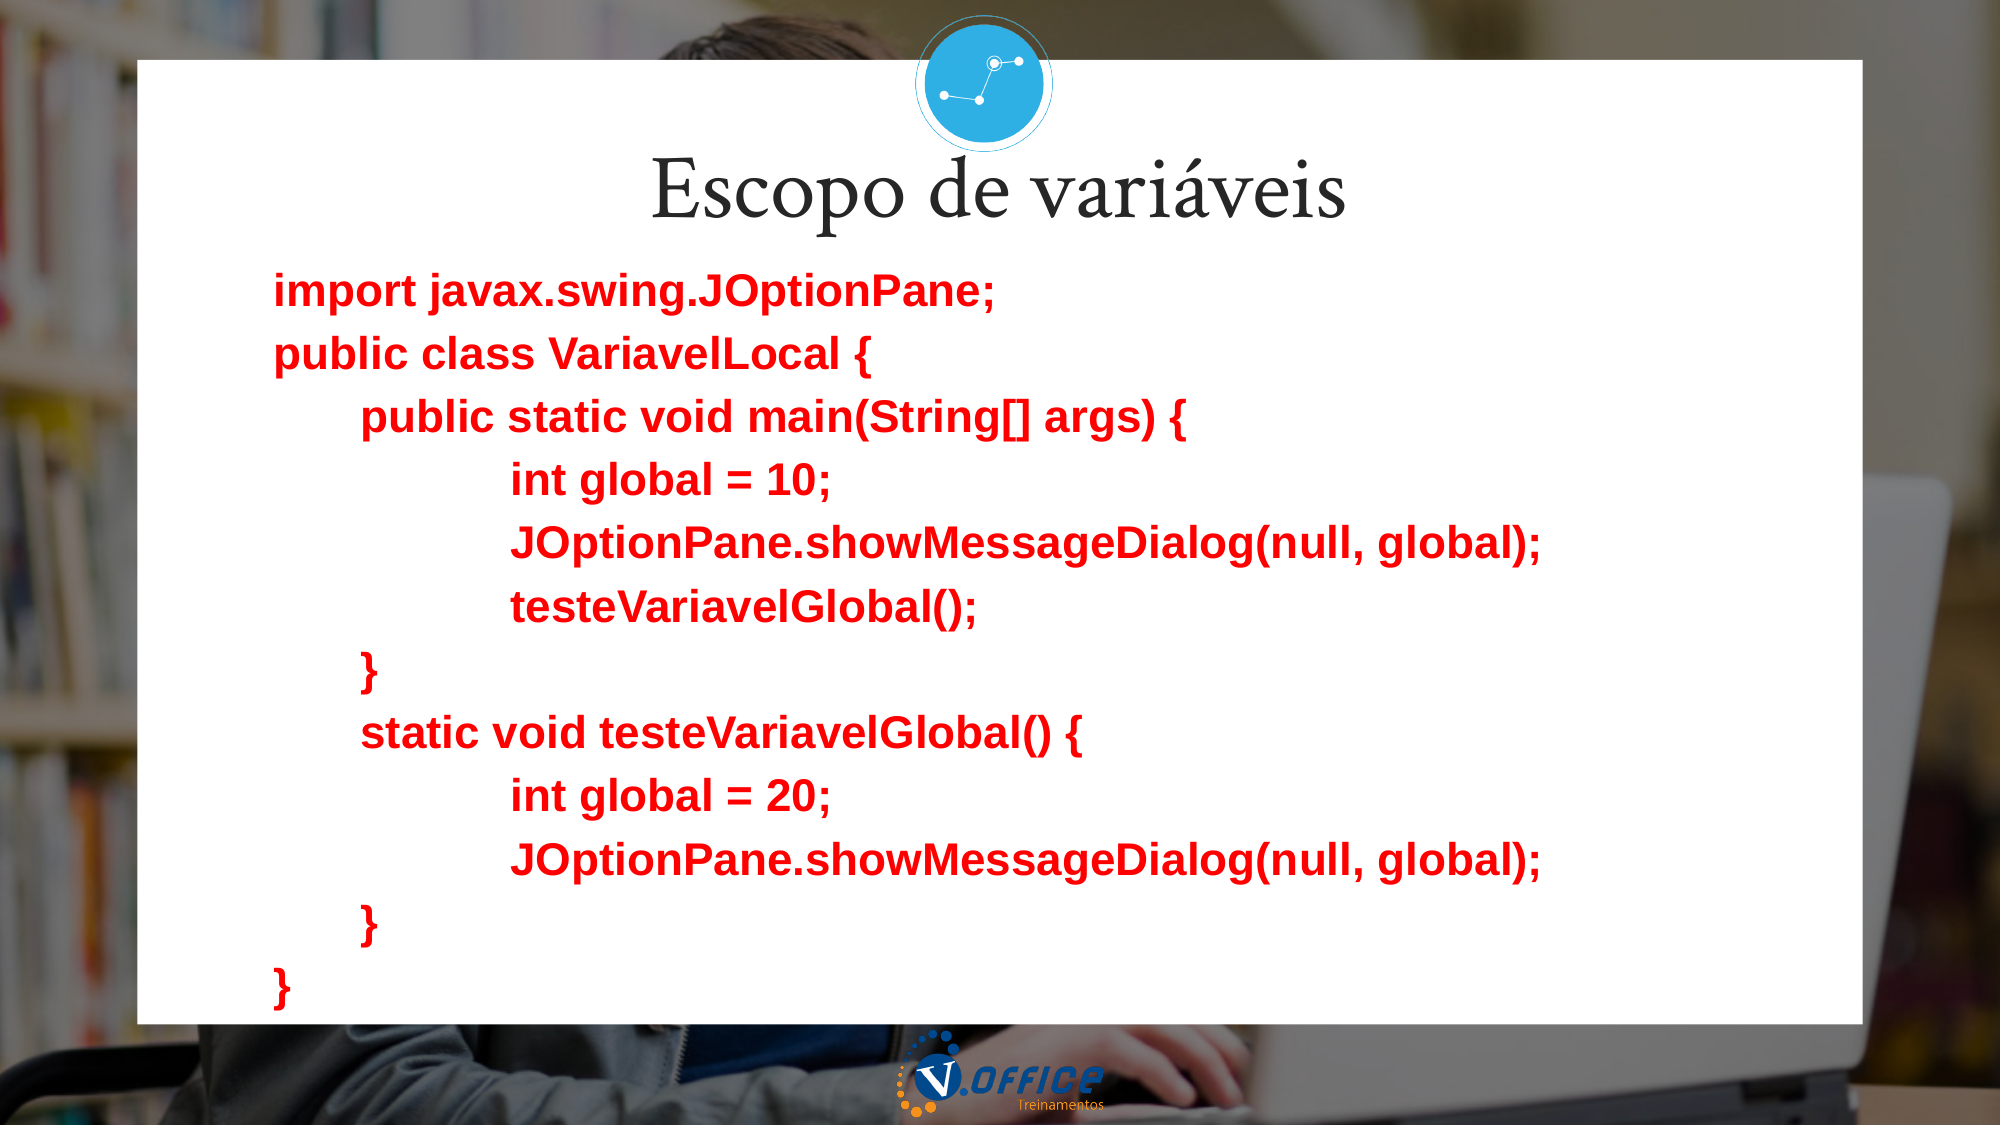

Escopo de variáveis
import javax.swing.JOptionPane;
public class VariavelLocal {
	public static void main(String[] args) {
		int global = 10;
		JOptionPane.showMessageDialog(null, global);
		testeVariavelGlobal();
	}
	static void testeVariavelGlobal() {
		int global = 20;
		JOptionPane.showMessageDialog(null, global);
	}
}